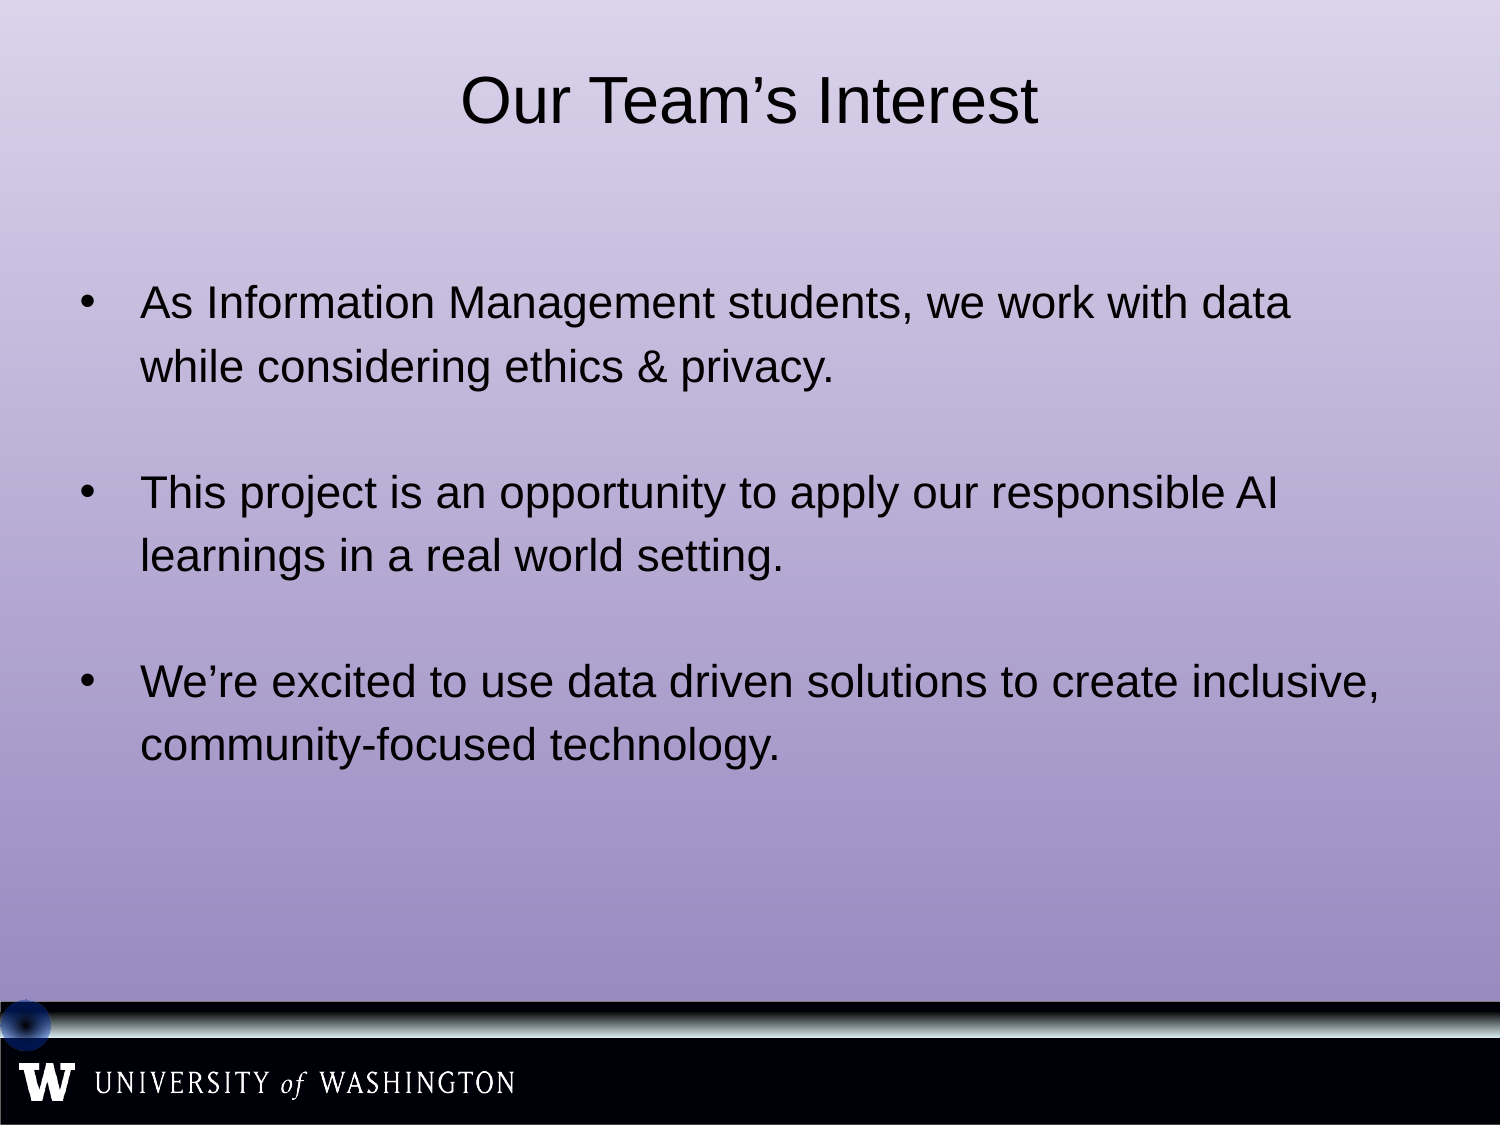

Our Team’s Interest
As Information Management students, we work with data while considering ethics & privacy.

This project is an opportunity to apply our responsible AI learnings in a real world setting.

We’re excited to use data driven solutions to create inclusive, community-focused technology.